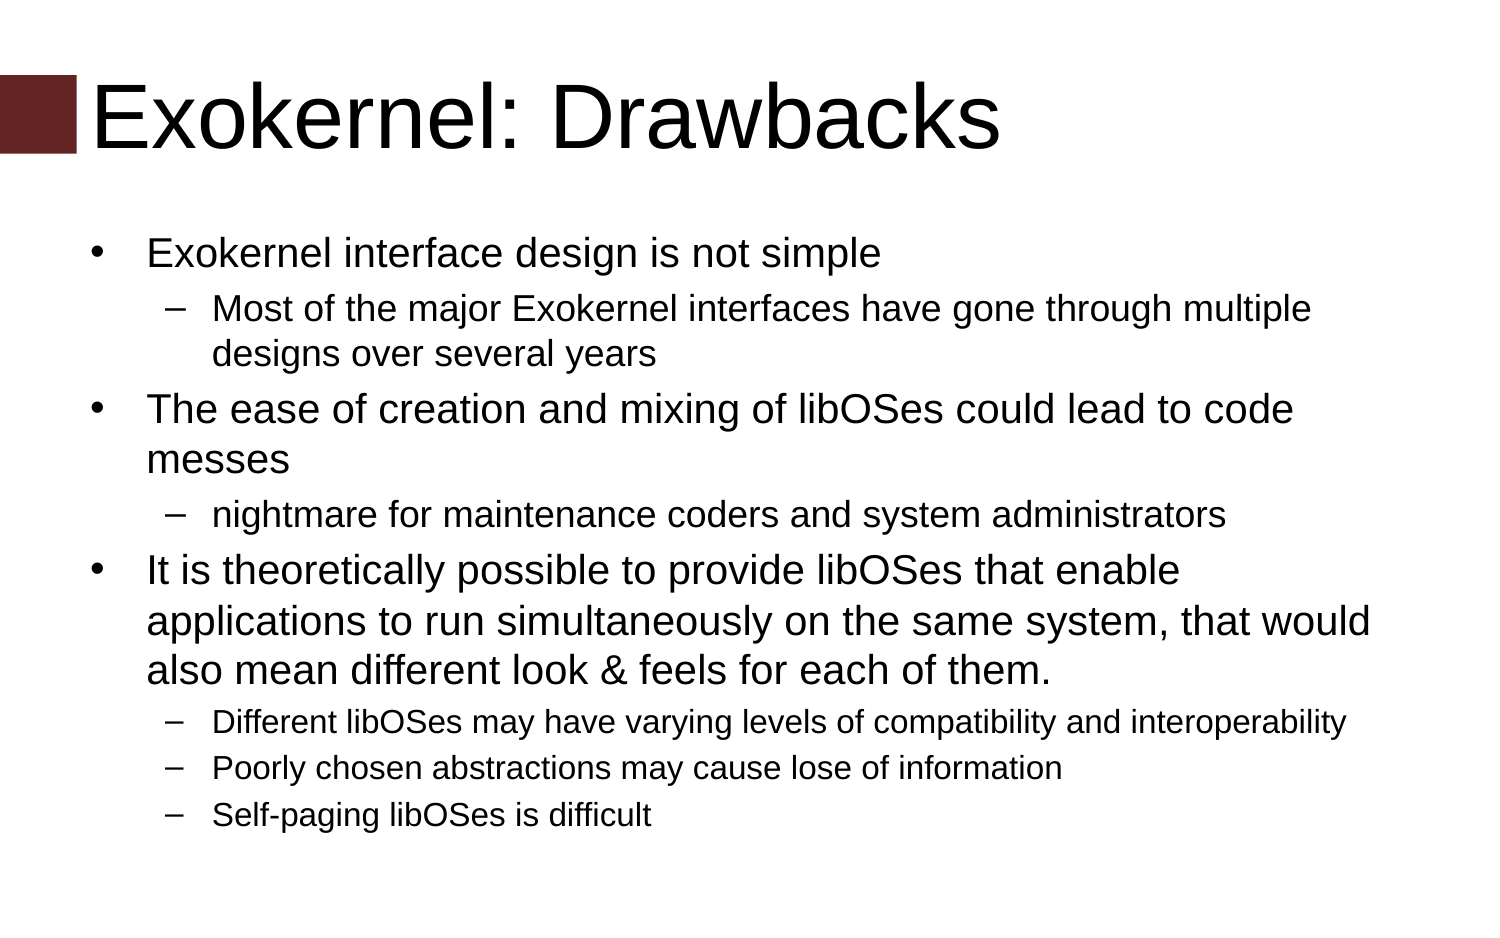

# Exokernel: Drawbacks
Exokernel interface design is not simple
Most of the major Exokernel interfaces have gone through multiple designs over several years
The ease of creation and mixing of libOSes could lead to code messes
nightmare for maintenance coders and system administrators
It is theoretically possible to provide libOSes that enable applications to run simultaneously on the same system, that would also mean different look & feels for each of them.
Different libOSes may have varying levels of compatibility and interoperability
Poorly chosen abstractions may cause lose of information
Self-paging libOSes is difficult